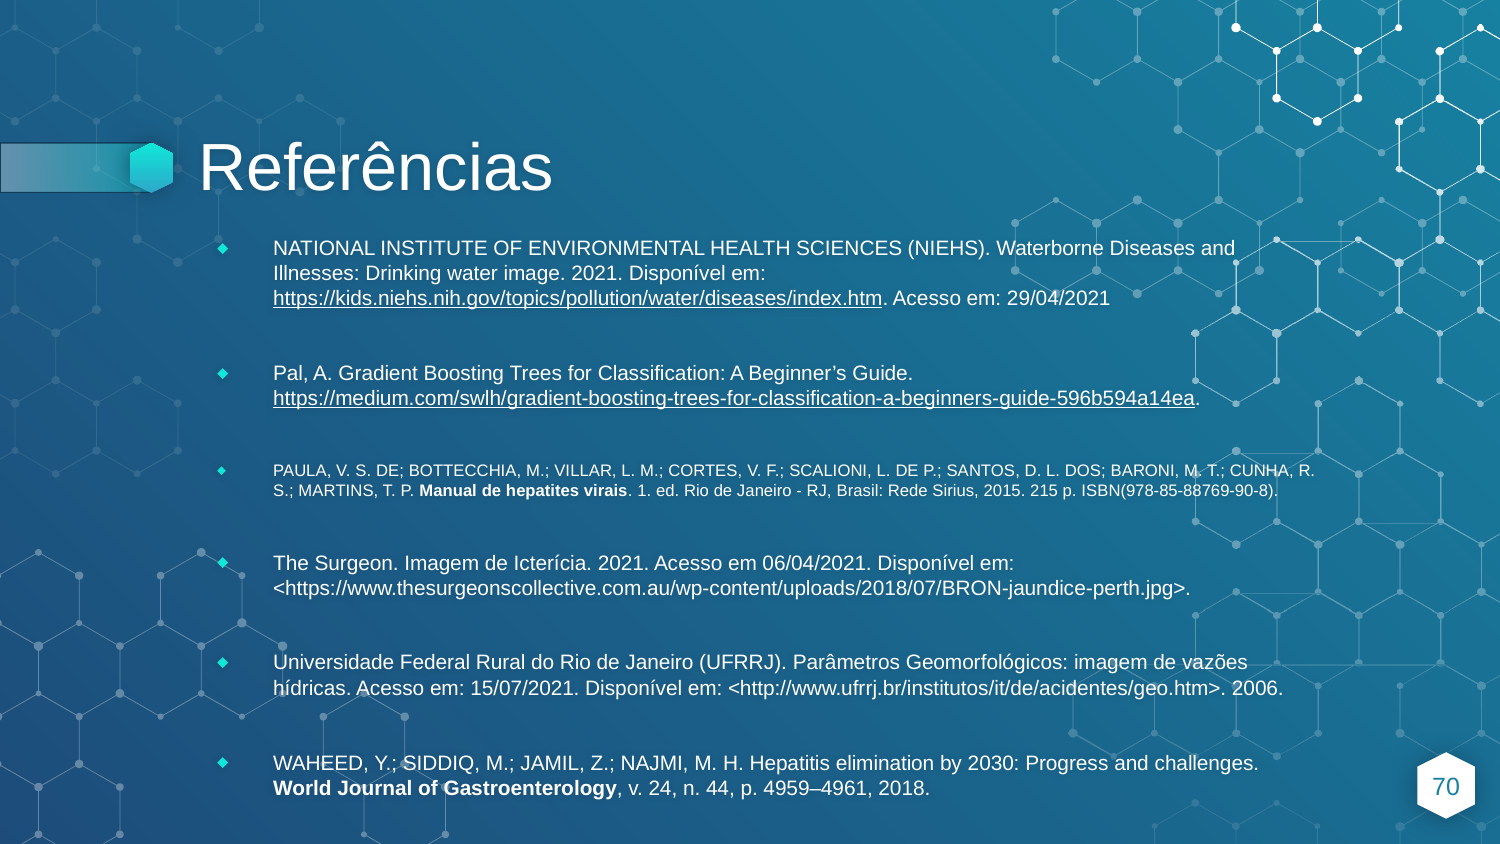

# Referências
NATIONAL INSTITUTE OF ENVIRONMENTAL HEALTH SCIENCES (NIEHS). Waterborne Diseases and Illnesses: Drinking water image. 2021. Disponível em: https://kids.niehs.nih.gov/topics/pollution/water/diseases/index.htm. Acesso em: 29/04/2021
Pal, A. Gradient Boosting Trees for Classification: A Beginner’s Guide. https://medium.com/swlh/gradient-boosting-trees-for-classification-a-beginners-guide-596b594a14ea.
PAULA, V. S. DE; BOTTECCHIA, M.; VILLAR, L. M.; CORTES, V. F.; SCALIONI, L. DE P.; SANTOS, D. L. DOS; BARONI, M. T.; CUNHA, R. S.; MARTINS, T. P. Manual de hepatites virais. 1. ed. Rio de Janeiro - RJ, Brasil: Rede Sirius, 2015. 215 p. ISBN(978-85-88769-90-8).
The Surgeon. Imagem de Icterícia. 2021. Acesso em 06/04/2021. Disponível em: <https://www.thesurgeonscollective.com.au/wp-content/uploads/2018/07/BRON-jaundice-perth.jpg>.
Universidade Federal Rural do Rio de Janeiro (UFRRJ). Parâmetros Geomorfológicos: imagem de vazões hídricas. Acesso em: 15/07/2021. Disponível em: <http://www.ufrrj.br/institutos/it/de/acidentes/geo.htm>. 2006.
WAHEED, Y.; SIDDIQ, M.; JAMIL, Z.; NAJMI, M. H. Hepatitis elimination by 2030: Progress and challenges. World Journal of Gastroenterology, v. 24, n. 44, p. 4959–4961, 2018.

70